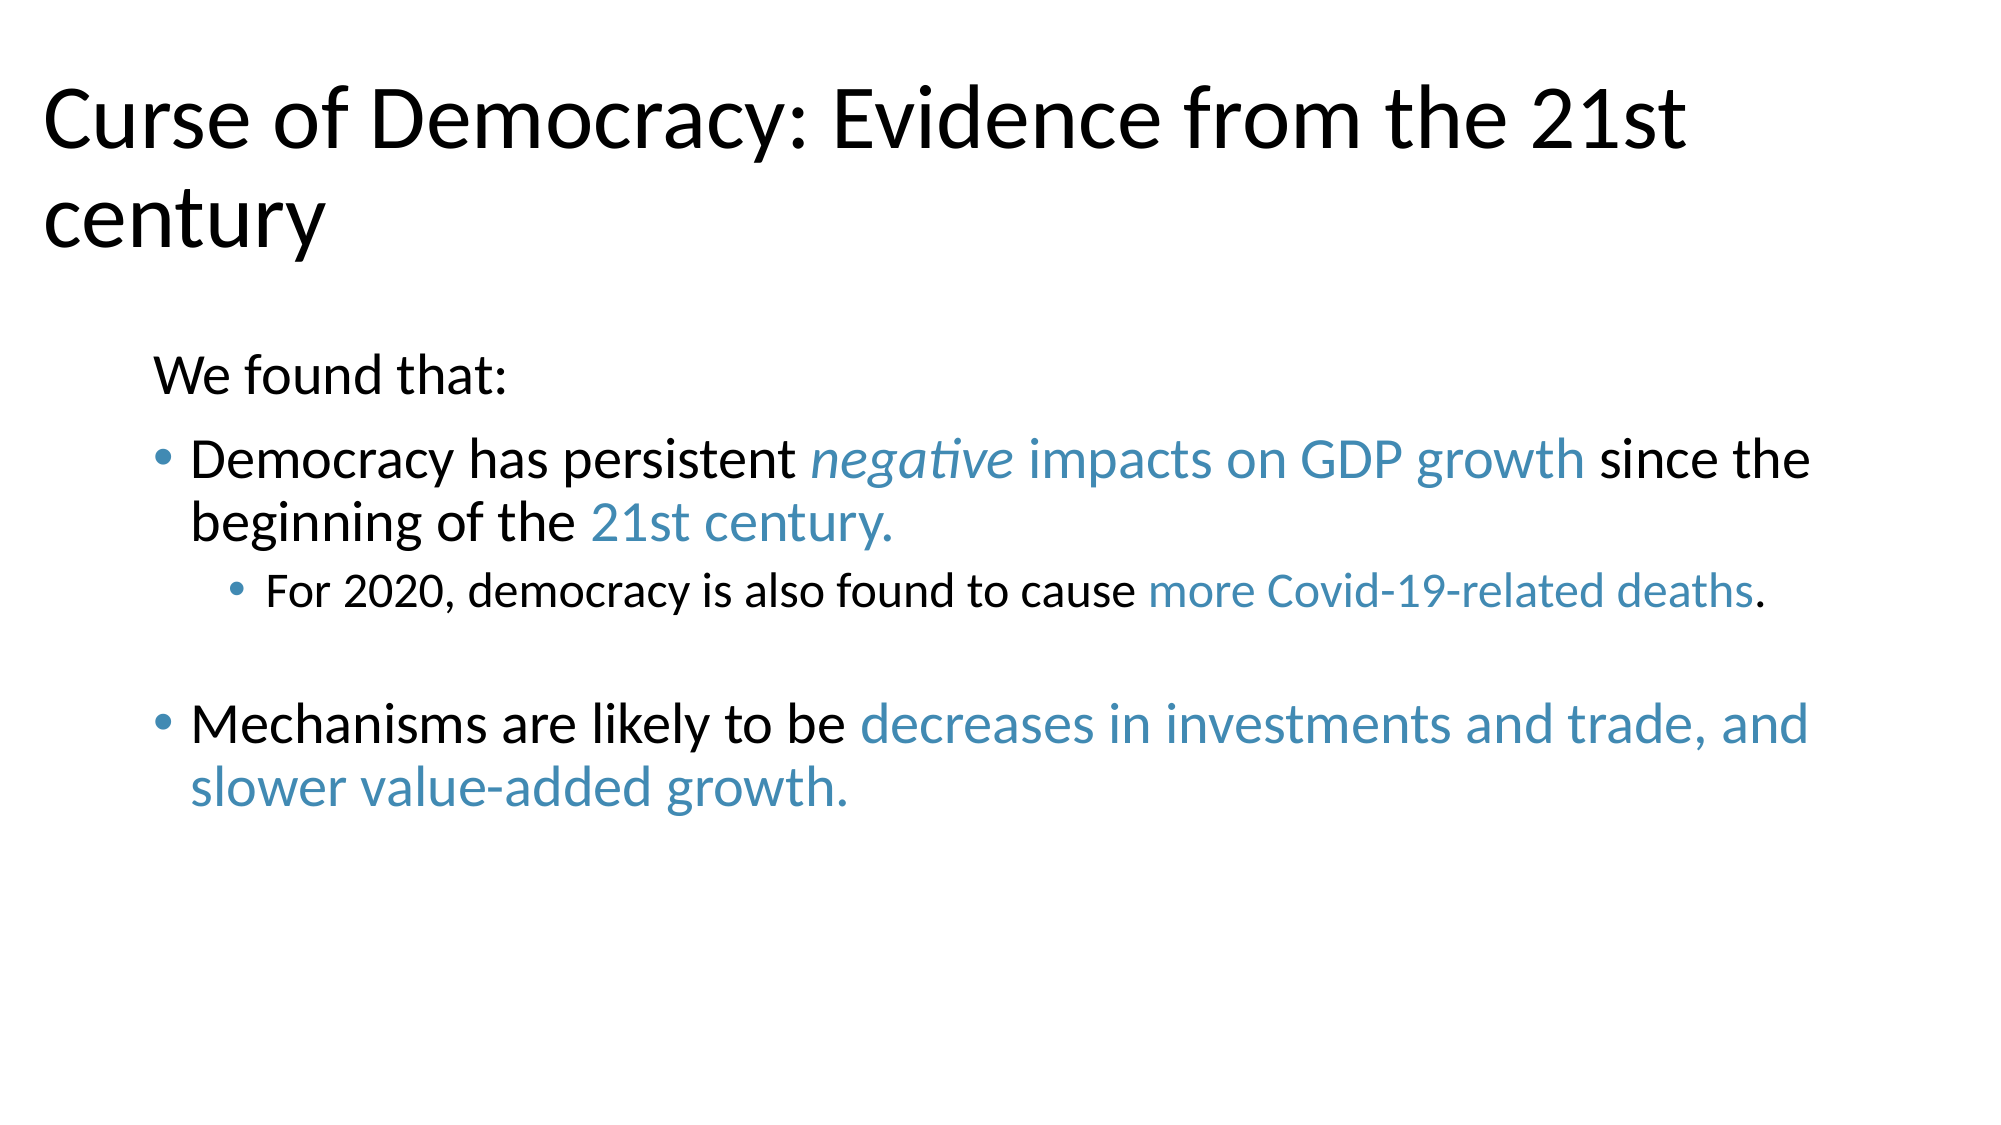

# Curse of Democracy: Evidence from the 21st century
We found that:
Democracy has persistent negative impacts on GDP growth since the beginning of the 21st century.
For 2020, democracy is also found to cause more Covid-19-related deaths.
Mechanisms are likely to be decreases in investments and trade, and slower value-added growth.